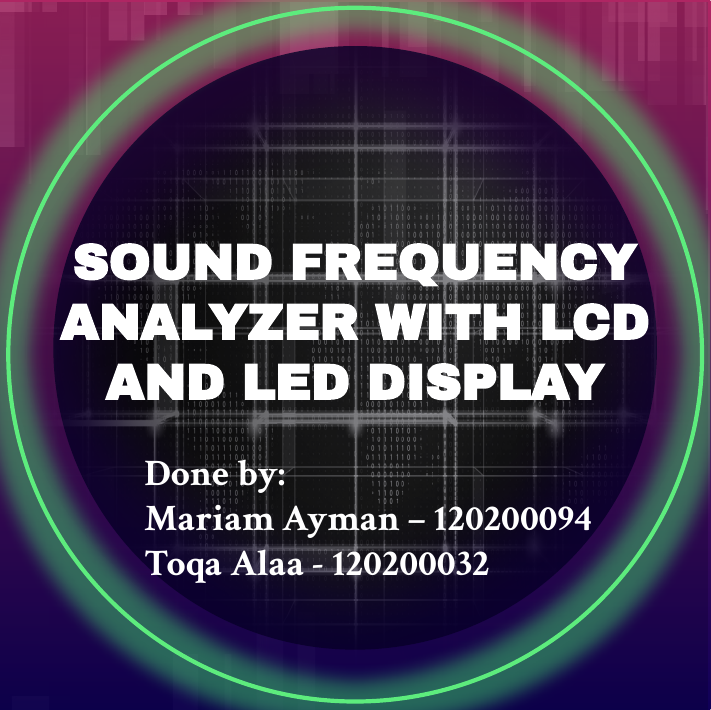

# Sound Frequency Analyzer with LCD and LED Display
Done by:
Mariam Ayman – 120200094
Toqa Alaa - 120200032